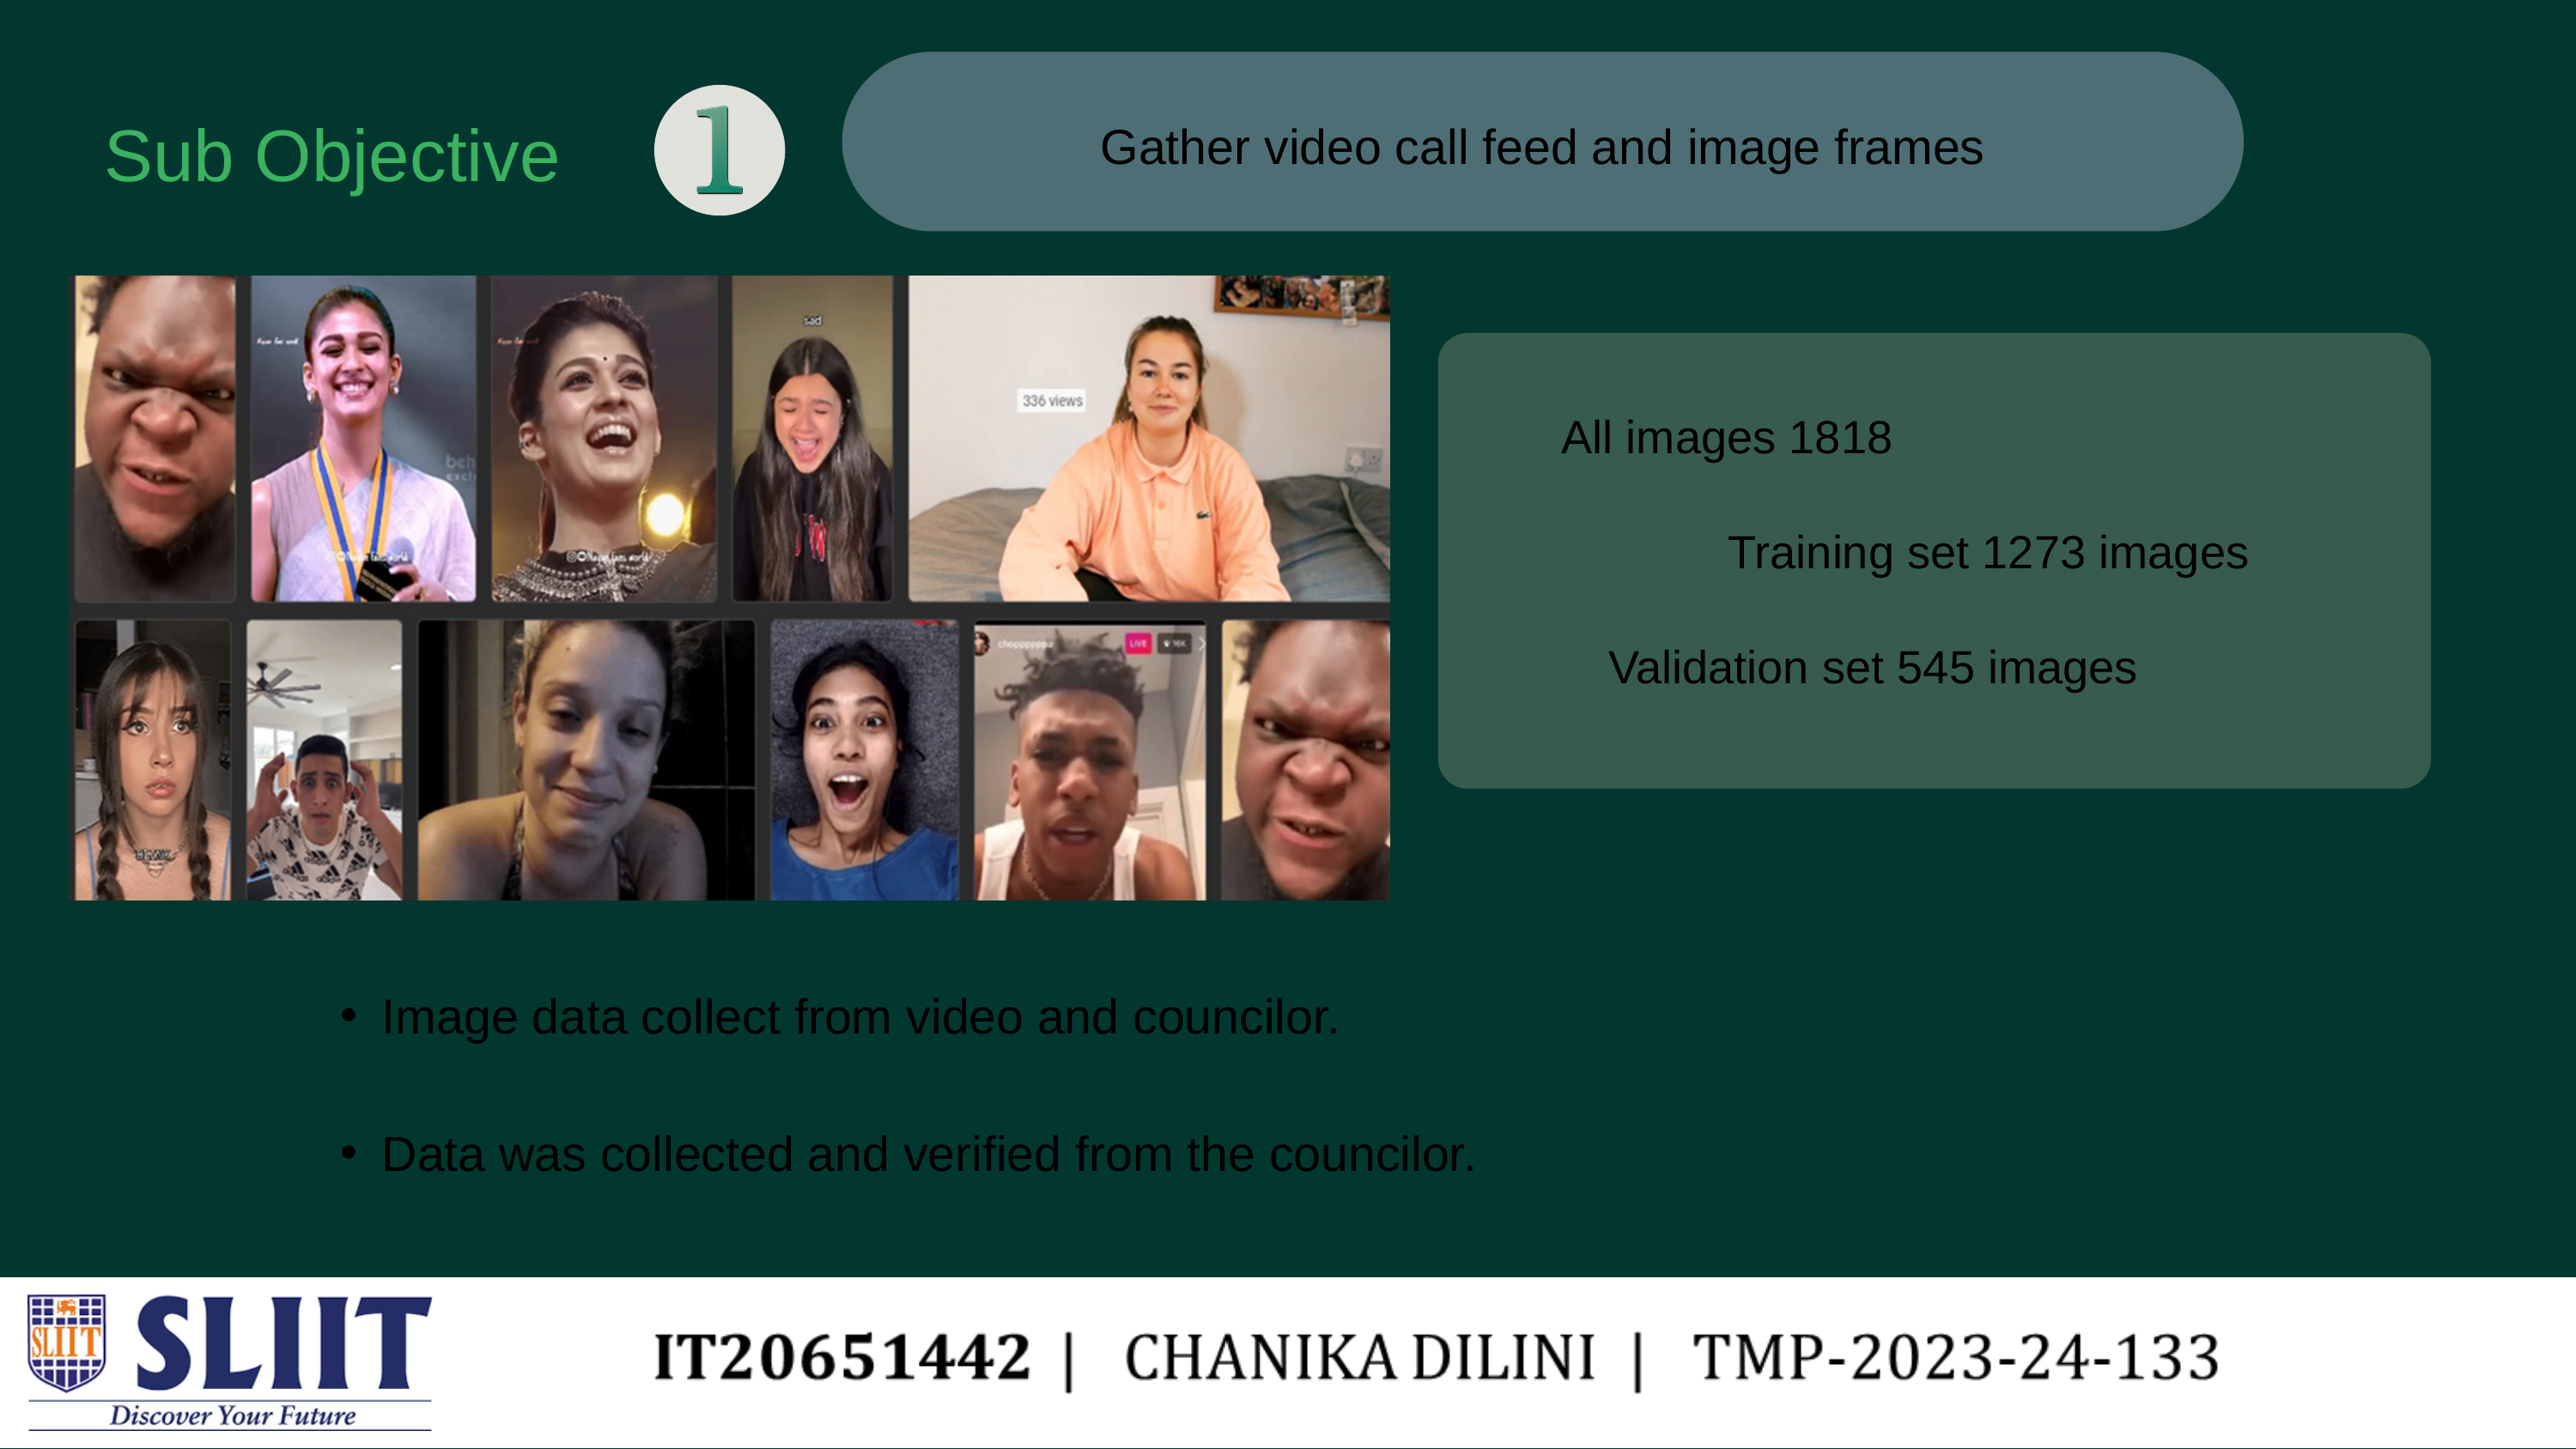

Sub Objective
 Gather video call feed and image frames

All images 1818
Training set 1273 images
Validation set 545 images
Image data collect from video and councilor.

Data was collected and verified from the councilor.